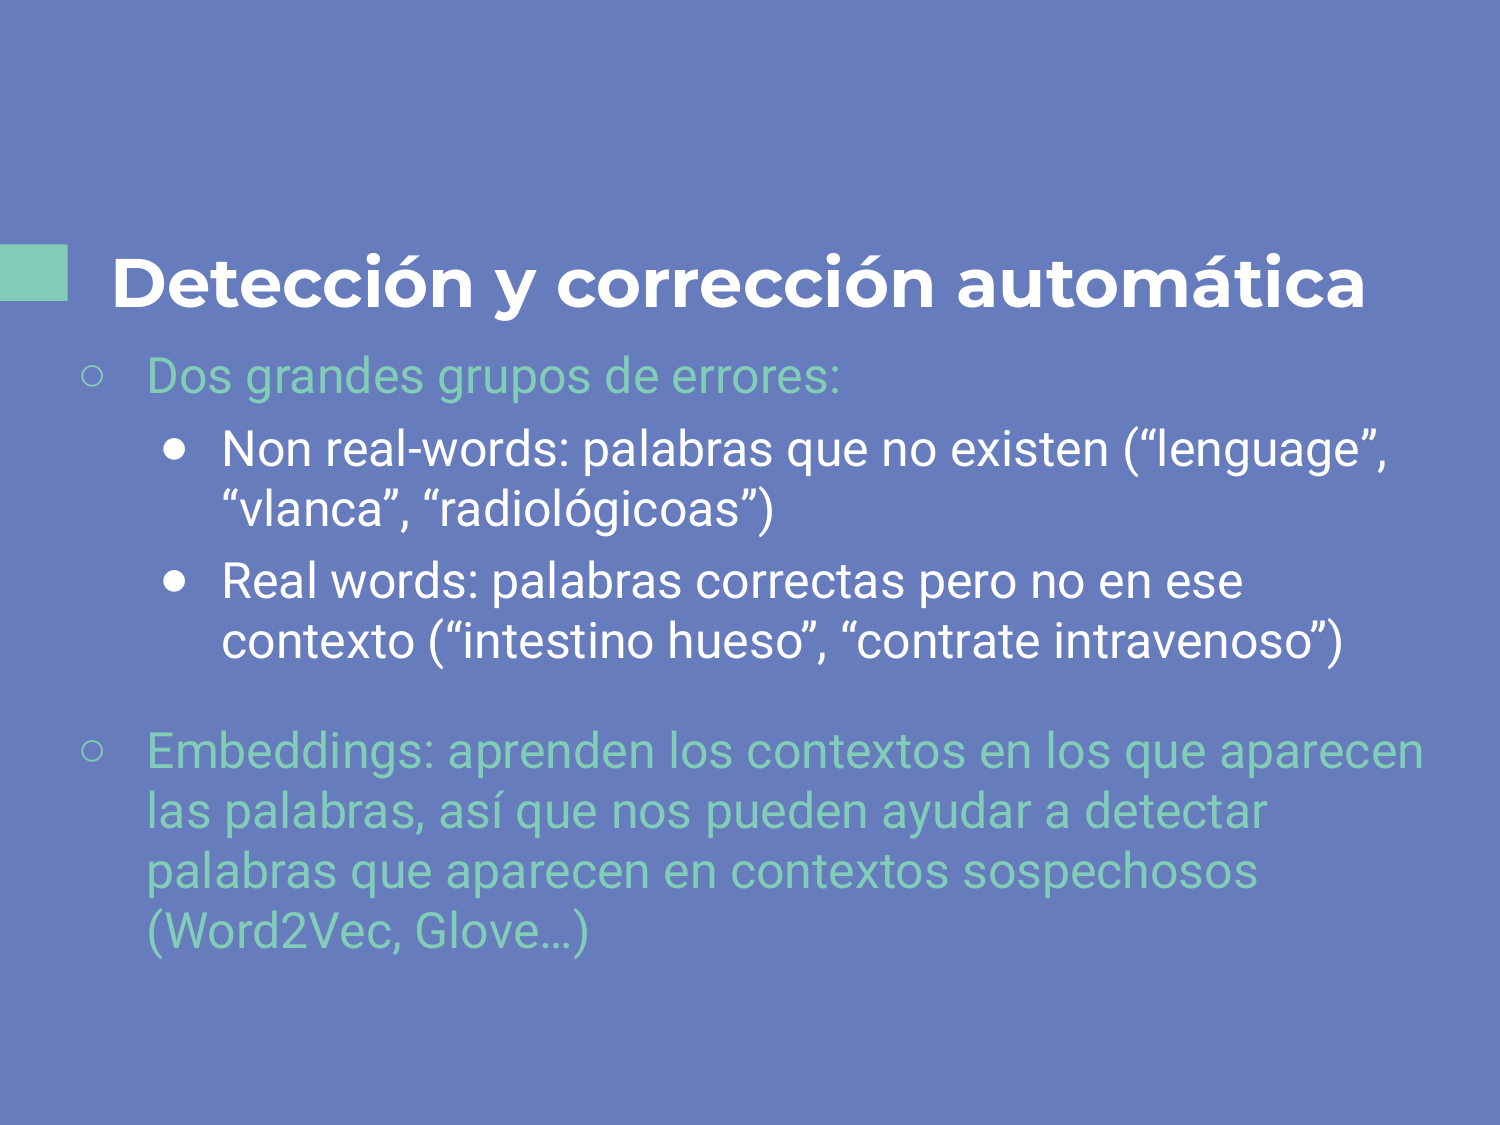

# Detección y corrección automática
Dos grandes grupos de errores:
Non real-words: palabras que no existen (“lenguage”, “vlanca”, “radiológicoas”)
Real words: palabras correctas pero no en ese contexto (“intestino hueso”, “contrate intravenoso”)

Embeddings: aprenden los contextos en los que aparecen las palabras, así que nos pueden ayudar a detectar palabras que aparecen en contextos sospechosos (Word2Vec, Glove…)